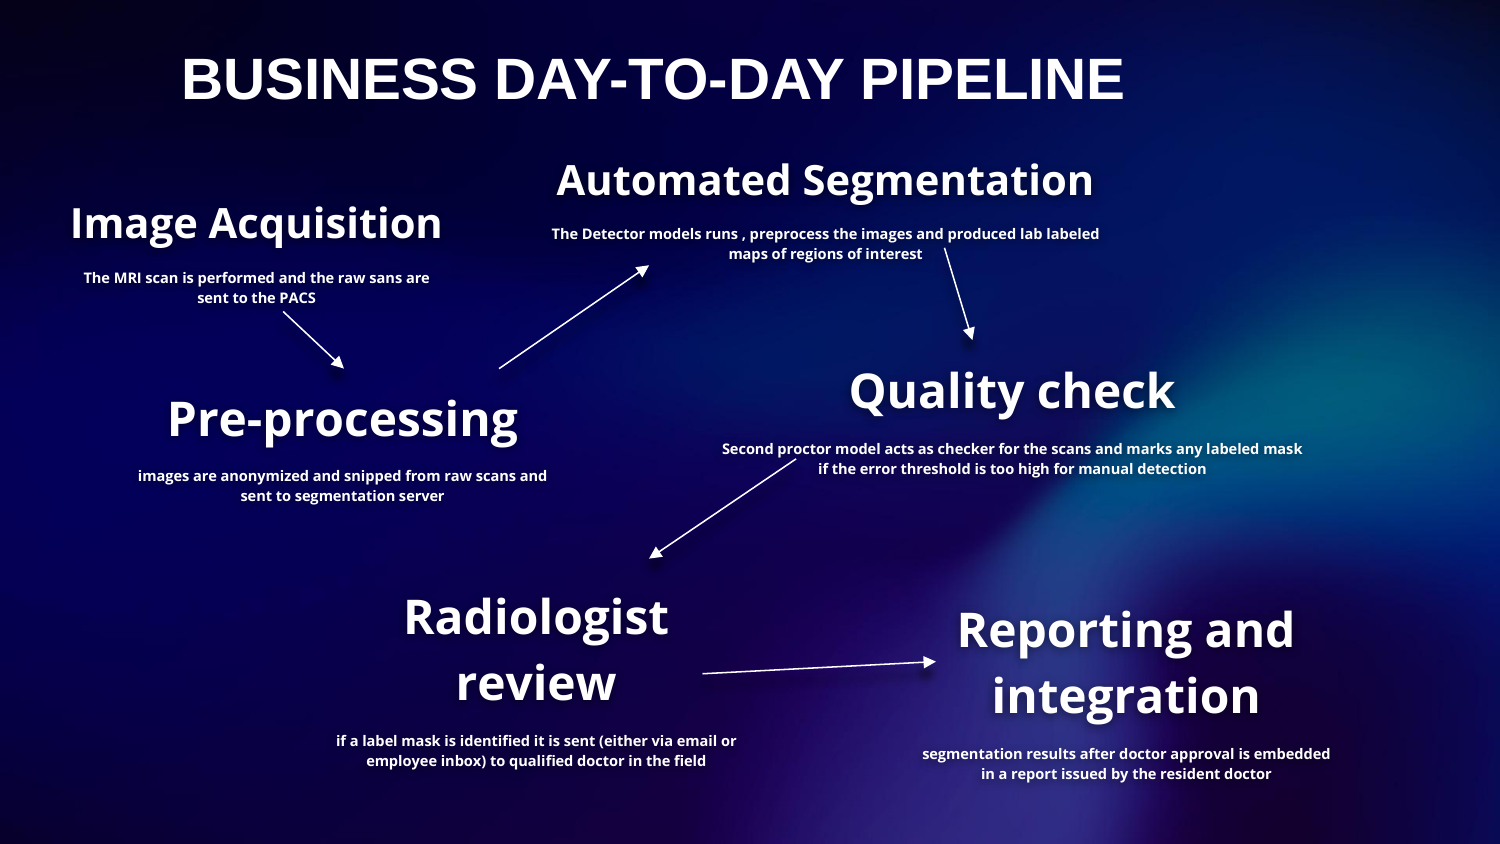

BUSINESS DAY-TO-DAY PIPELINE

Automated Segmentation
The Detector models runs , preprocess the images and produced lab labeled maps of regions of interest
Image Acquisition
The MRI scan is performed and the raw sans are sent to the PACS

Quality check
Second proctor model acts as checker for the scans and marks any labeled mask if the error threshold is too high for manual detection
Pre-processing
images are anonymized and snipped from raw scans and sent to segmentation server

Radiologist review
if a label mask is identified it is sent (either via email or employee inbox) to qualified doctor in the field

Reporting and integration
segmentation results after doctor approval is embedded in a report issued by the resident doctor